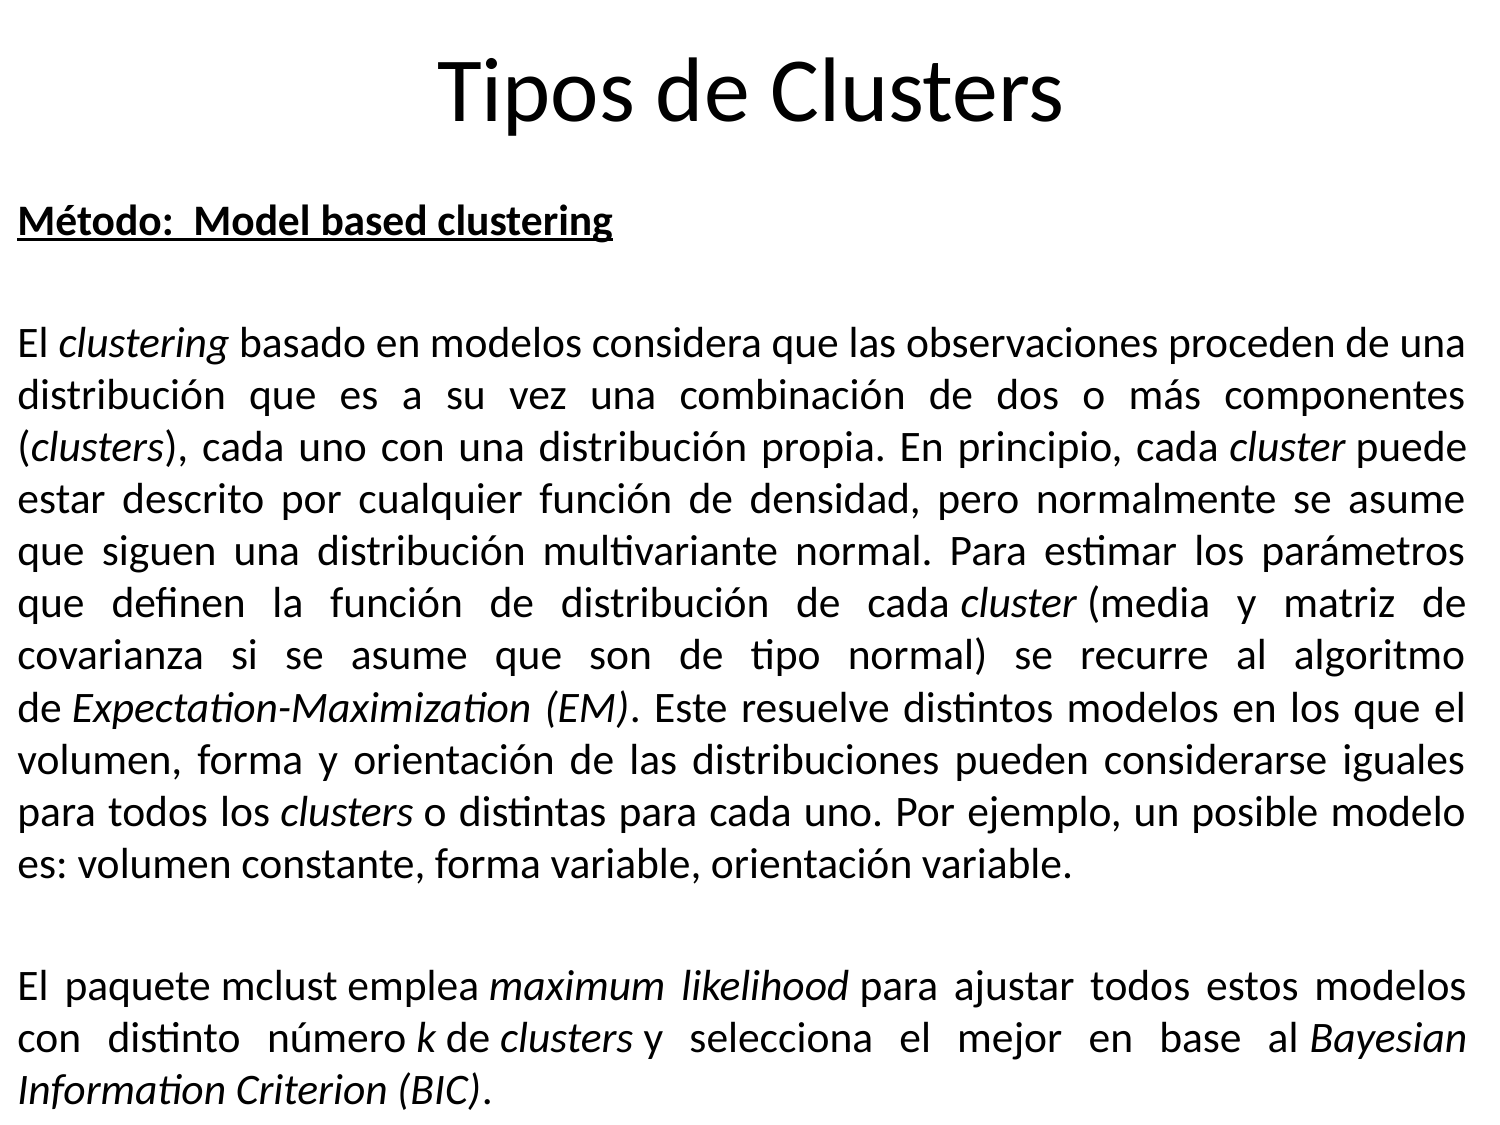

# Tipos de Clusters
Método:  Model based clustering

El clustering basado en modelos considera que las observaciones proceden de una distribución que es a su vez una combinación de dos o más componentes (clusters), cada uno con una distribución propia. En principio, cada cluster puede estar descrito por cualquier función de densidad, pero normalmente se asume que siguen una distribución multivariante normal. Para estimar los parámetros que definen la función de distribución de cada cluster (media y matriz de covarianza si se asume que son de tipo normal) se recurre al algoritmo de Expectation-Maximization (EM). Este resuelve distintos modelos en los que el volumen, forma y orientación de las distribuciones pueden considerarse iguales para todos los clusters o distintas para cada uno. Por ejemplo, un posible modelo es: volumen constante, forma variable, orientación variable.

El paquete mclust emplea maximum likelihood para ajustar todos estos modelos con distinto número k de clusters y selecciona el mejor en base al Bayesian Information Criterion (BIC).